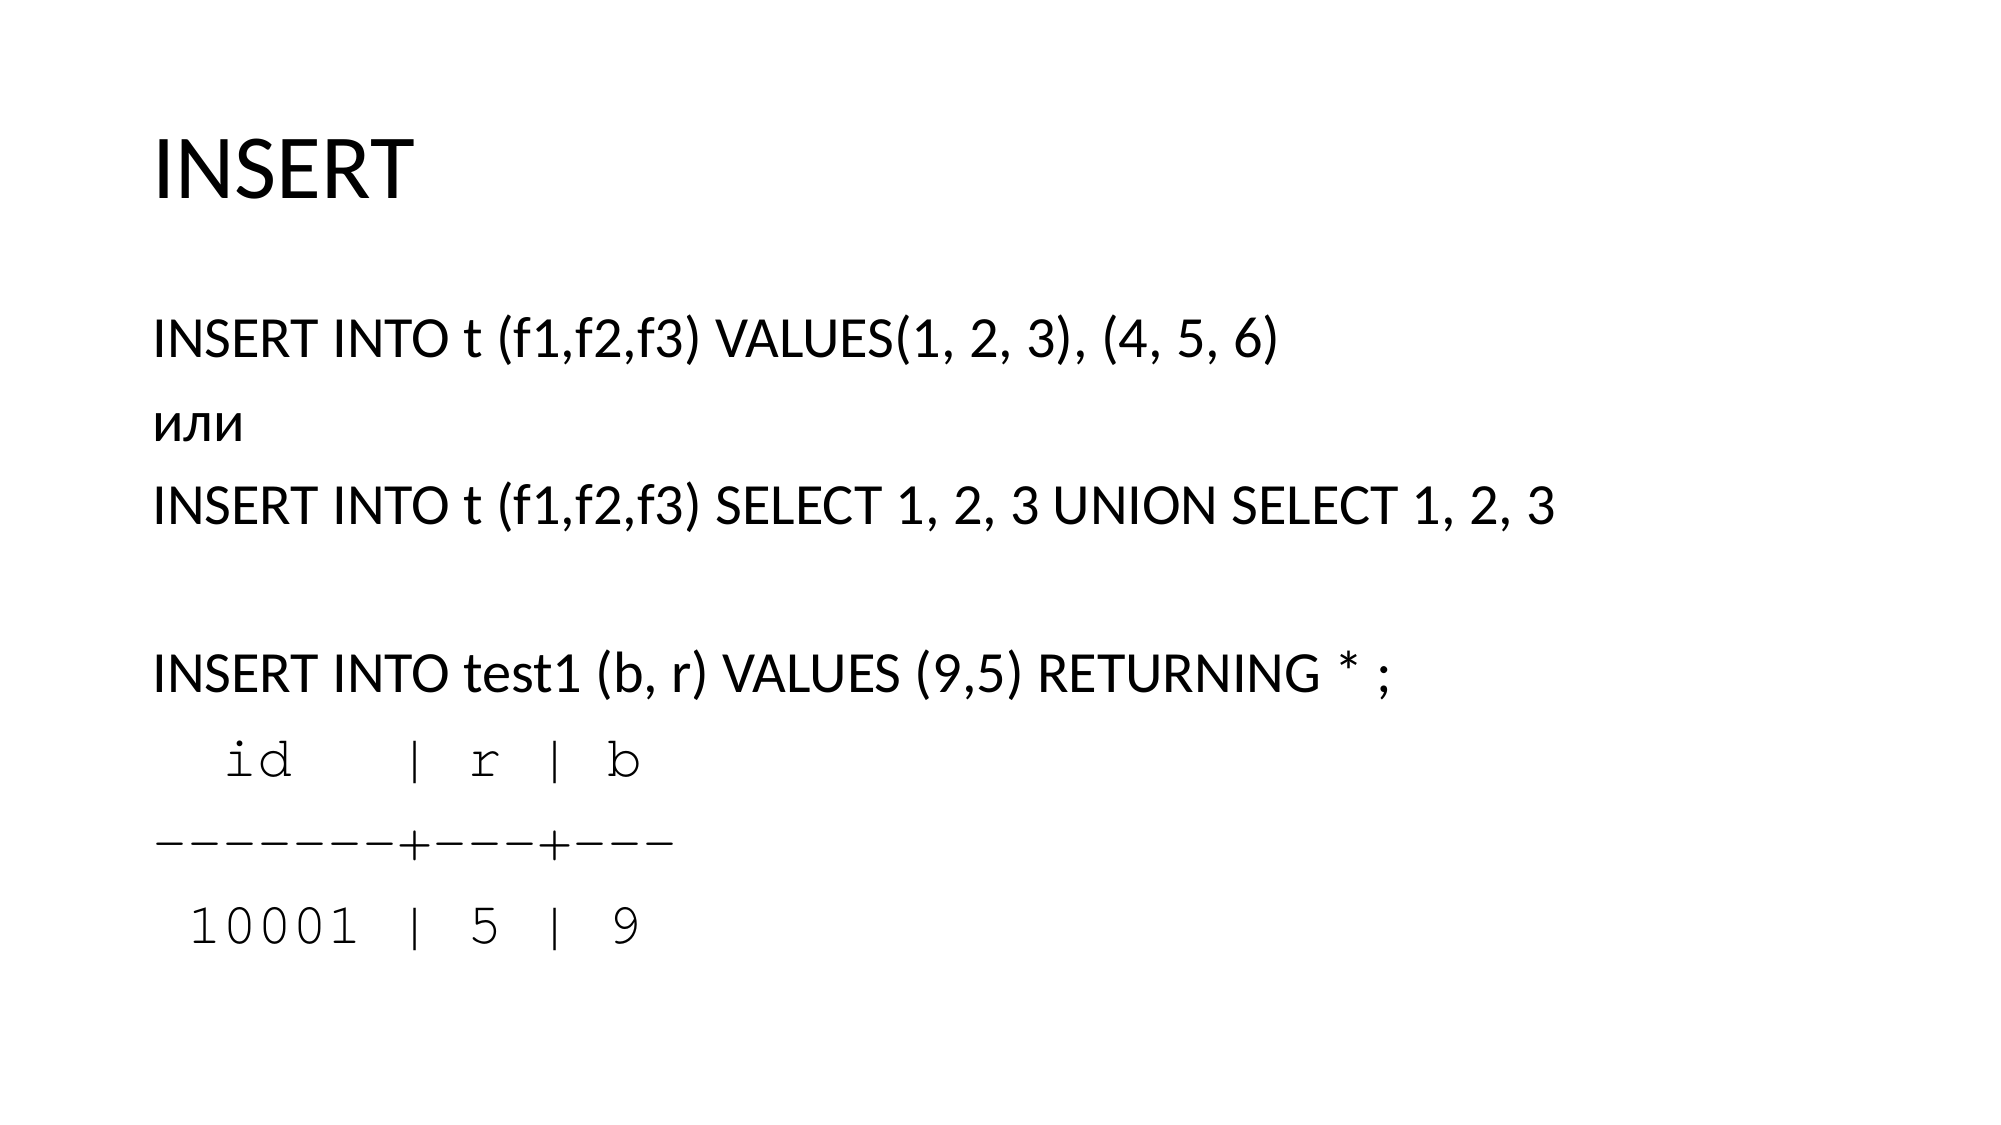

# INSERT
INSERT INTO t (f1,f2,f3) VALUES(1, 2, 3), (4, 5, 6)
или
INSERT INTO t (f1,f2,f3) SELECT 1, 2, 3 UNION SELECT 1, 2, 3

INSERT INTO test1 (b, r) VALUES (9,5) RETURNING * ;
  id   | r | b
-------+---+---
 10001 | 5 | 9